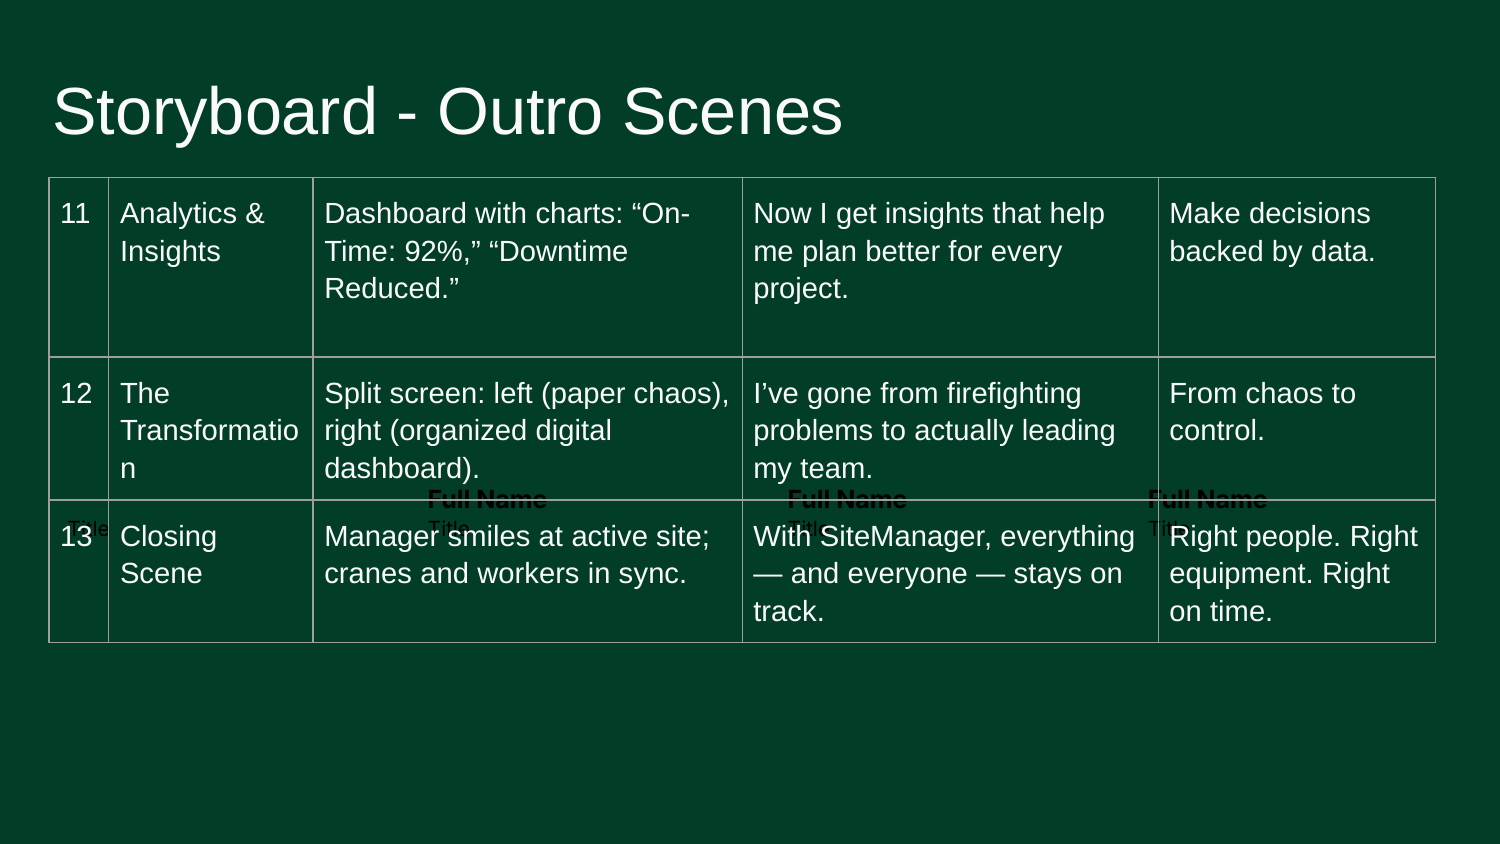

# Storyboard - Outro Scenes
| 11 | Analytics & Insights | Dashboard with charts: “On-Time: 92%,” “Downtime Reduced.” | Now I get insights that help me plan better for every project. | Make decisions backed by data. |
| --- | --- | --- | --- | --- |
| 12 | The Transformation | Split screen: left (paper chaos), right (organized digital dashboard). | I’ve gone from firefighting problems to actually leading my team. | From chaos to control. |
| 13 | Closing Scene | Manager smiles at active site; cranes and workers in sync. | With SiteManager, everything — and everyone — stays on track. | Right people. Right equipment. Right on time. |
Full Name
Full Name
Full Name
Full Name
Title
Title
Title
Title
Write a brief bio for this attendee. Mention their background, area of expertise, department, and role in the meeting.
Write a brief bio for this attendee. Mention their background, area of expertise, department, and role in the meeting.
Write a brief bio for this attendee. Mention their background, area of expertise, department, and role in the meeting.
Write a brief bio for this attendee. Mention their background, area of expertise, department, and role in the meeting.